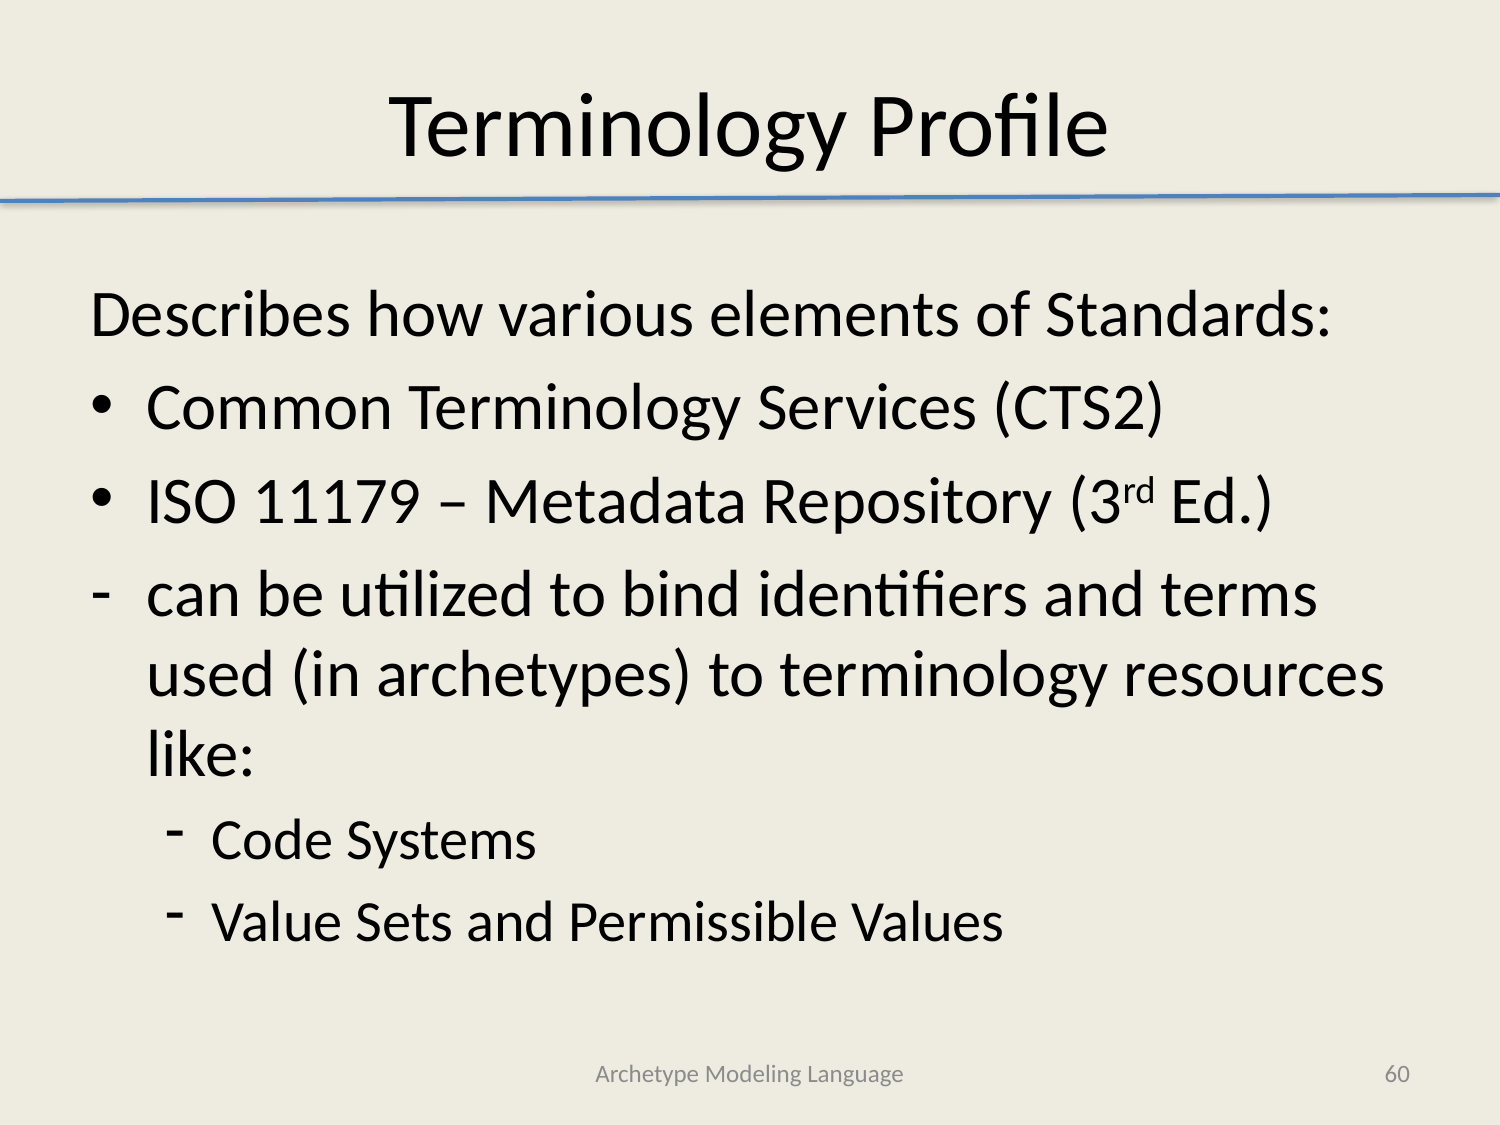

# Terminology Profile

Describes how various elements of Standards:
Common Terminology Services (CTS2)
ISO 11179 – Metadata Repository (3rd Ed.)
can be utilized to bind identifiers and terms used (in archetypes) to terminology resources like:
Code Systems
Value Sets and Permissible Values
Archetype Modeling Language
60